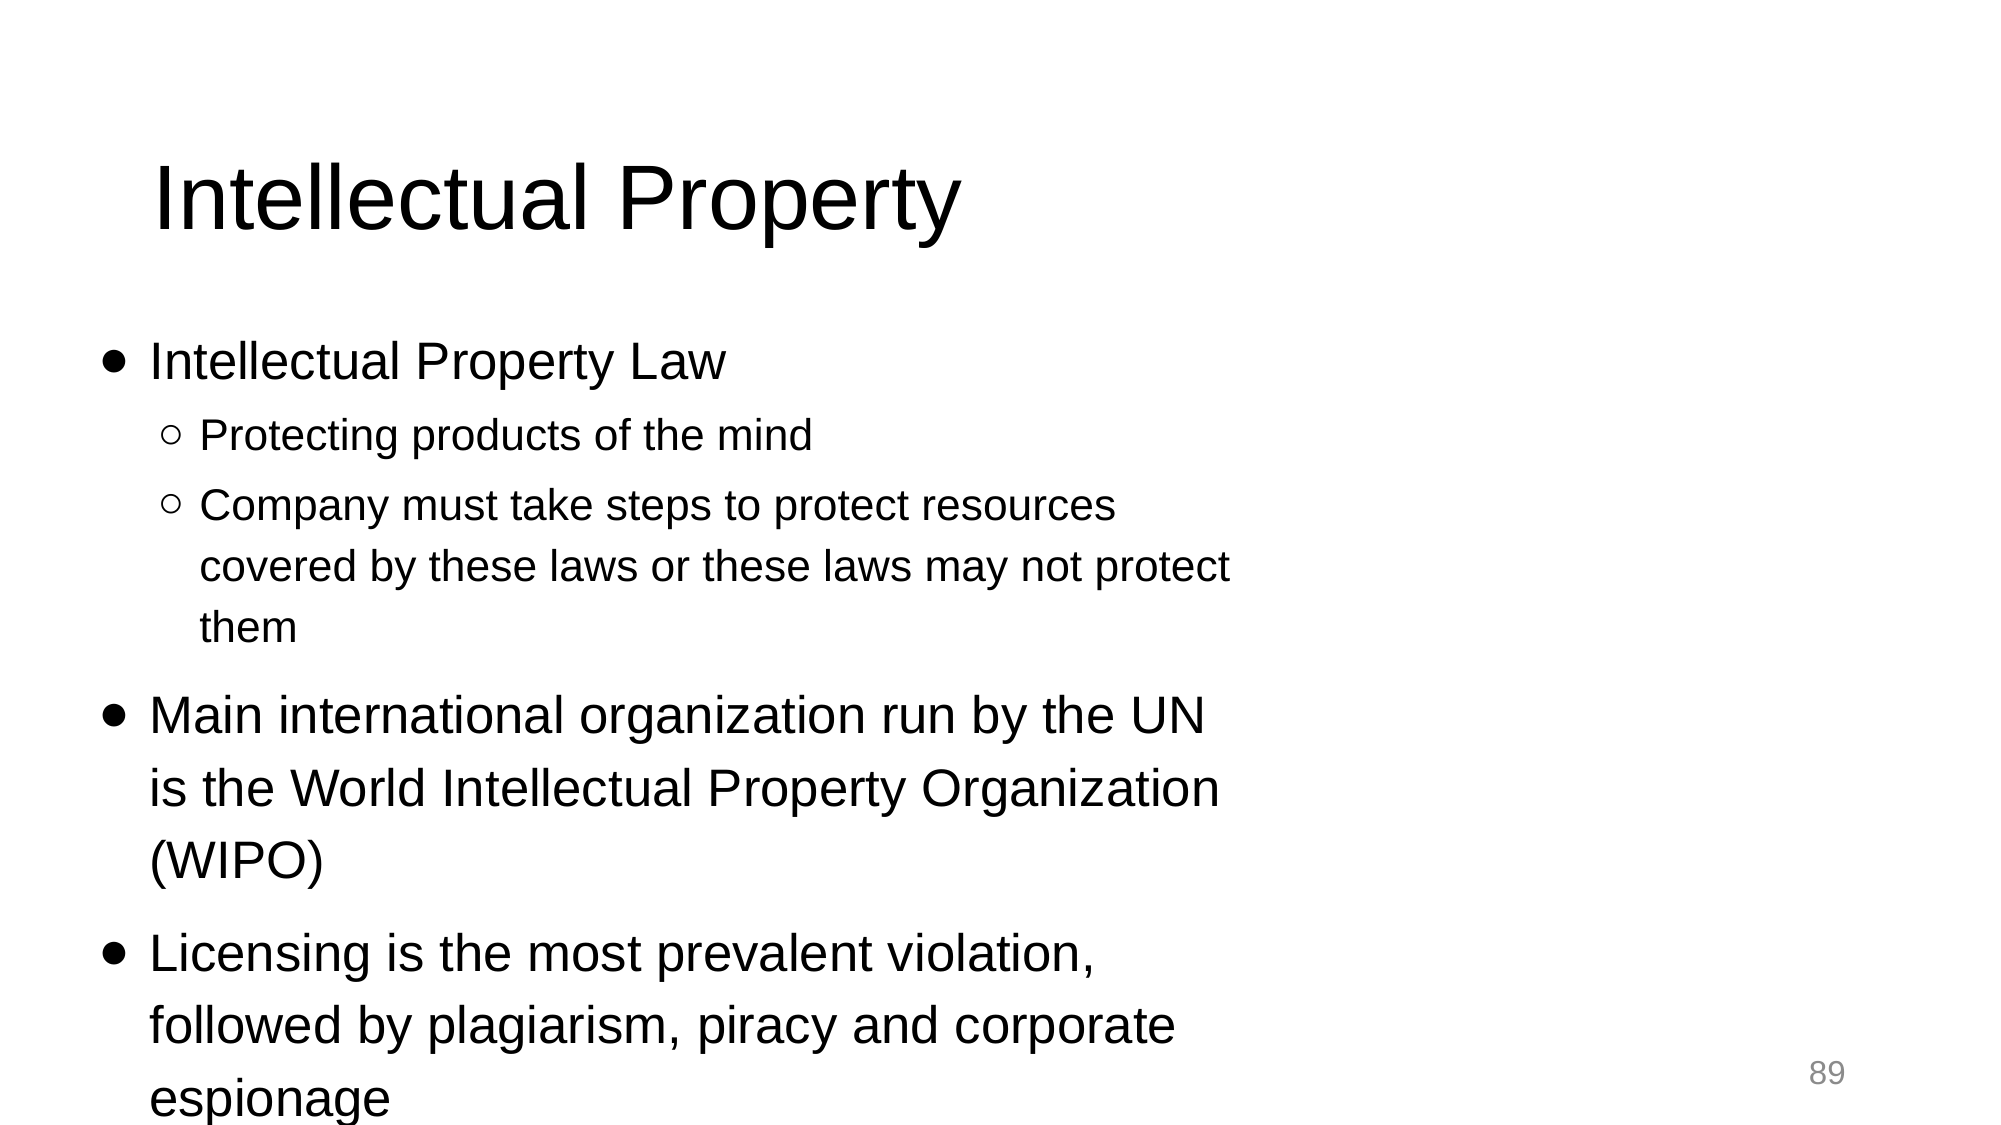

# Intellectual Property
Intellectual Property Law
Protecting products of the mind
Company must take steps to protect resources covered by these laws or these laws may not protect them
Main international organization run by the UN is the World Intellectual Property Organization (WIPO)
Licensing is the most prevalent violation, followed by plagiarism, piracy and corporate espionage

89